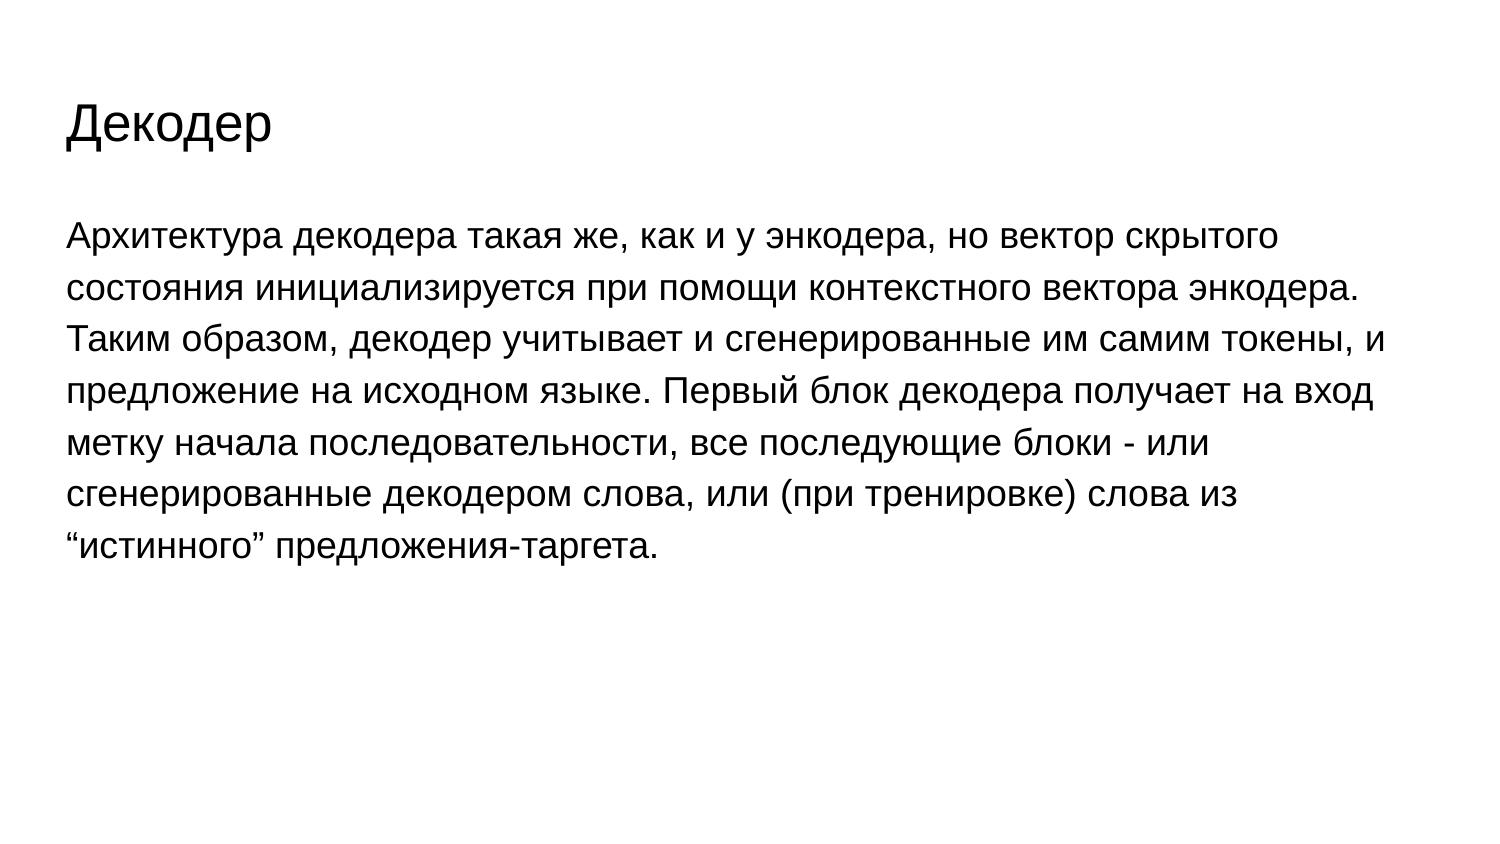

# Декодер
Архитектура декодера такая же, как и у энкодера, но вектор скрытого состояния инициализируется при помощи контекстного вектора энкодера. Таким образом, декодер учитывает и сгенерированные им самим токены, и предложение на исходном языке. Первый блок декодера получает на вход метку начала последовательности, все последующие блоки - или сгенерированные декодером слова, или (при тренировке) слова из “истинного” предложения-таргета.